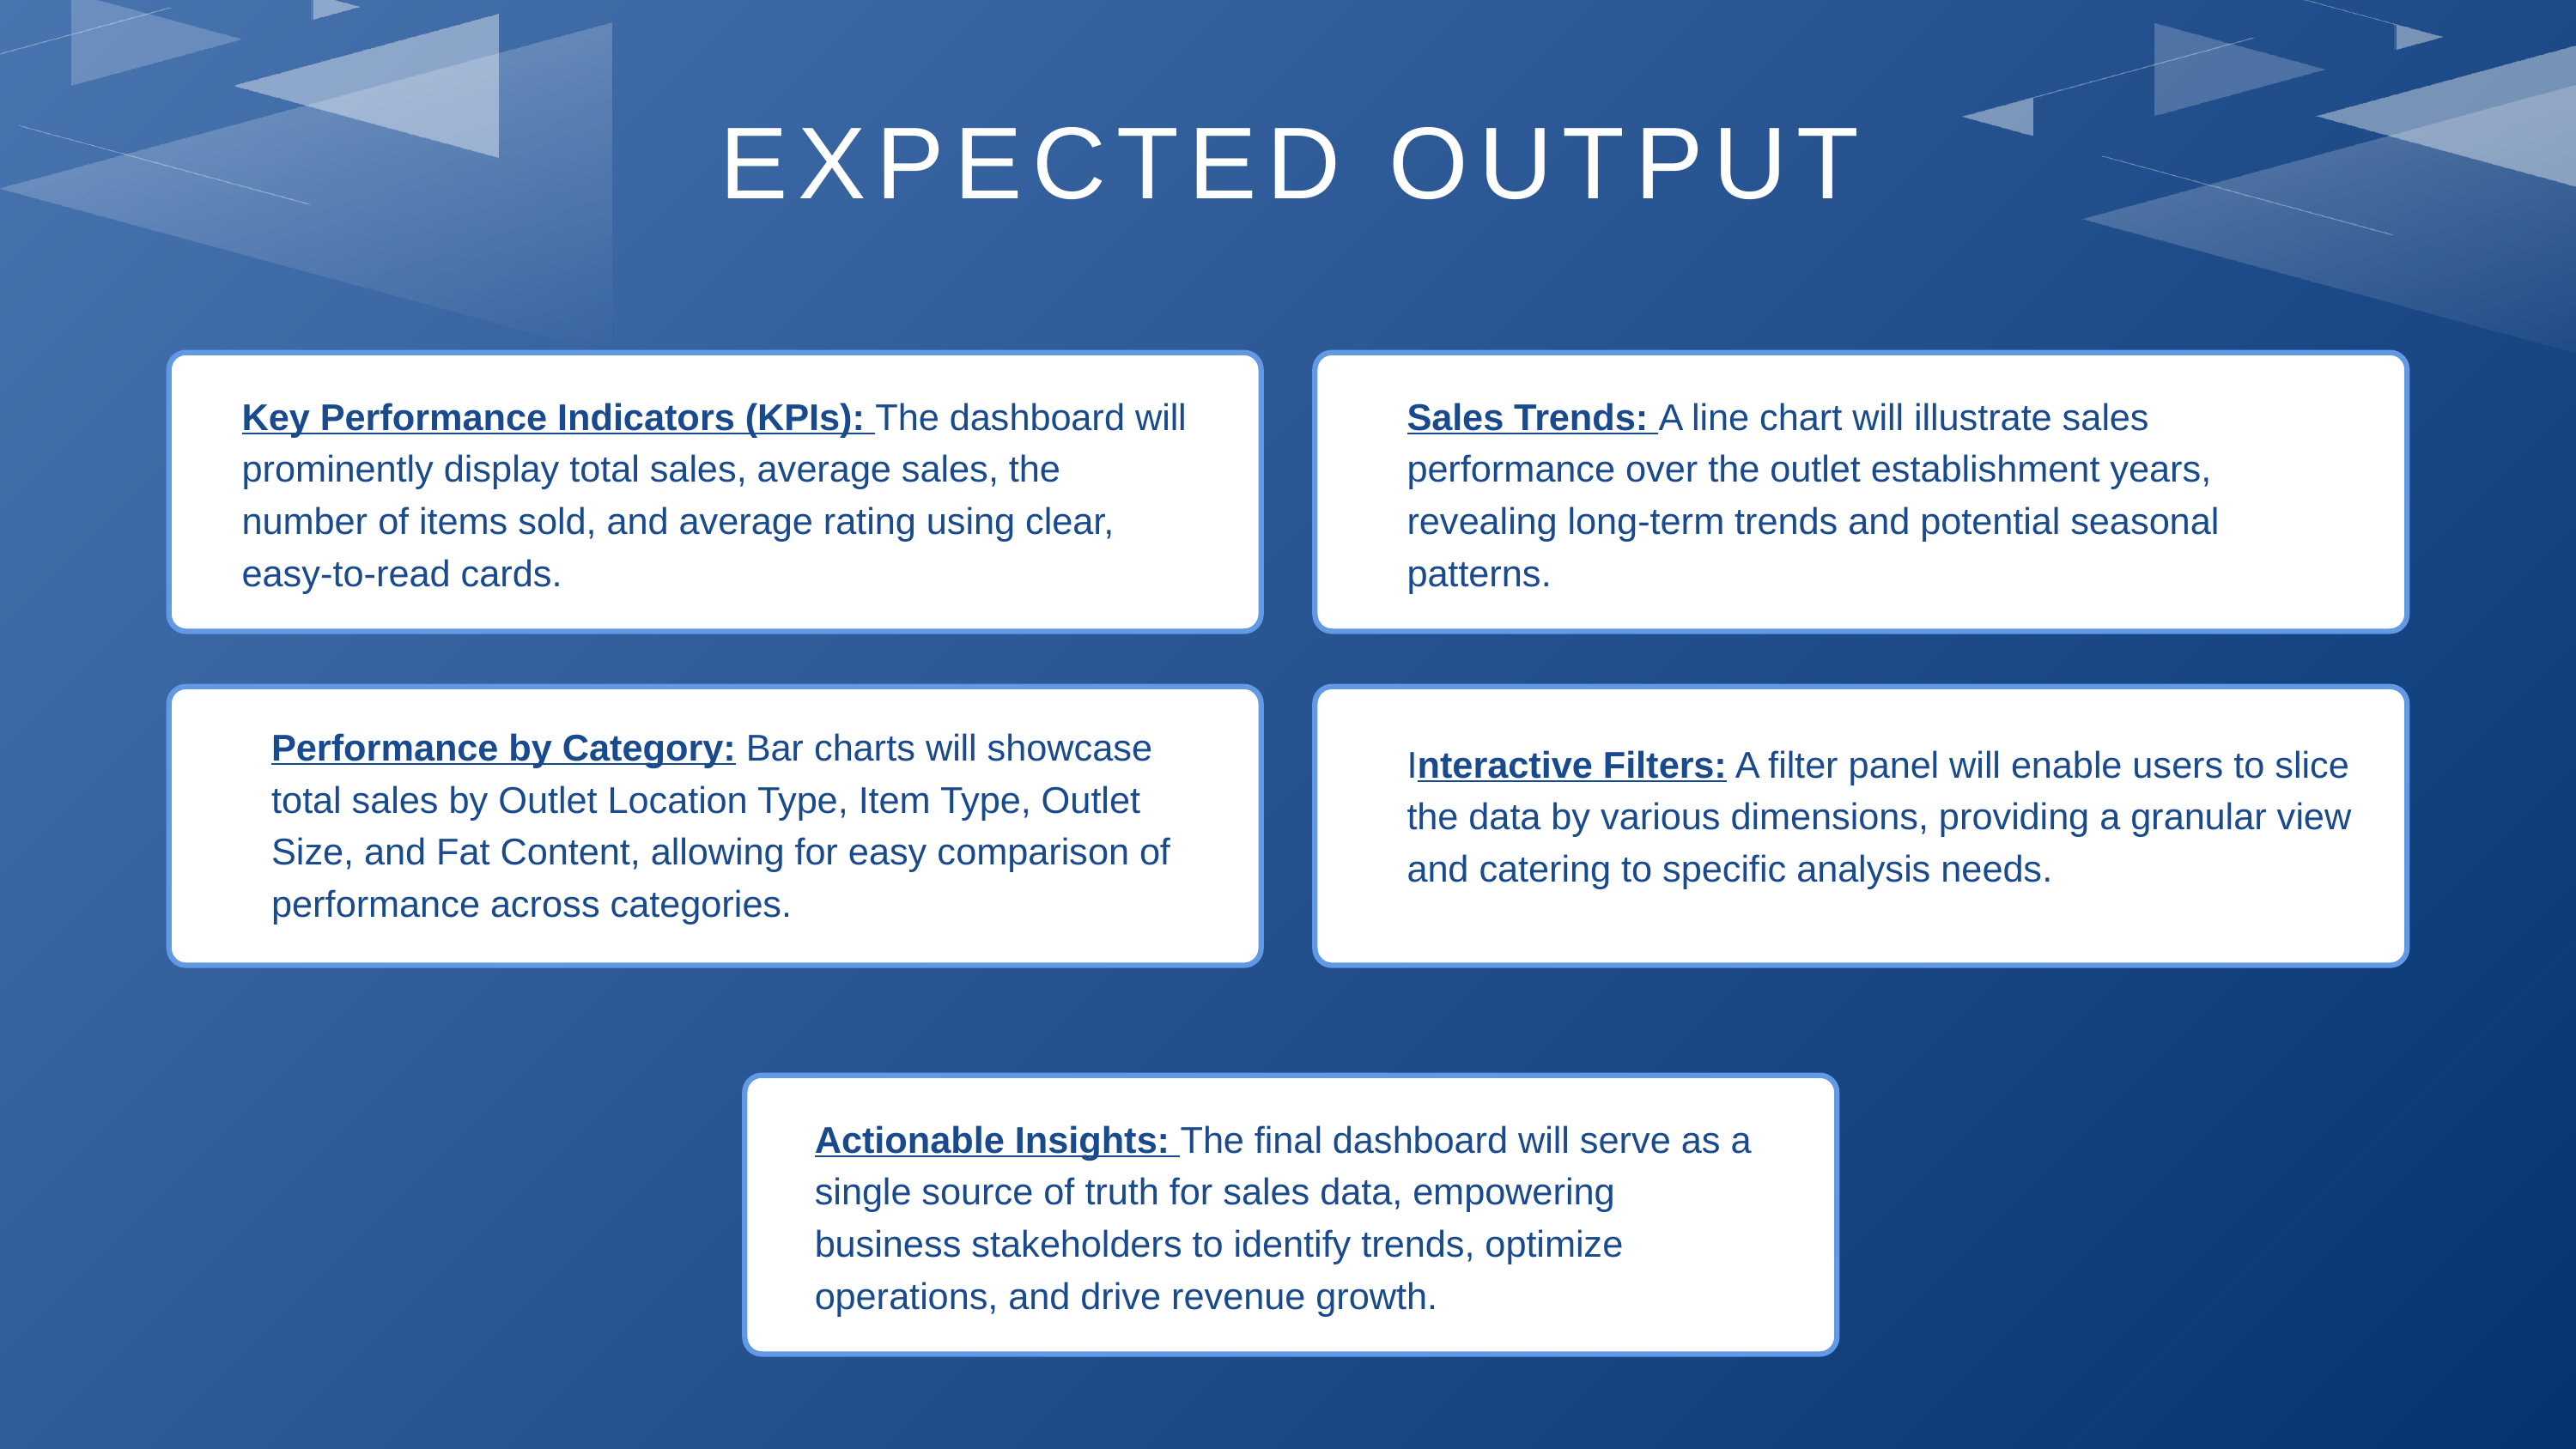

EXPECTED OUTPUT

Key Performance Indicators (KPIs): The dashboard will prominently display total sales, average sales, the number of items sold, and average rating using clear, easy-to-read cards.
Sales Trends: A line chart will illustrate sales performance over the outlet establishment years, revealing long-term trends and potential seasonal patterns.

Performance by Category: Bar charts will showcase total sales by Outlet Location Type, Item Type, Outlet Size, and Fat Content, allowing for easy comparison of performance across categories.
Interactive Filters: A filter panel will enable users to slice the data by various dimensions, providing a granular view and catering to specific analysis needs.

Actionable Insights: The final dashboard will serve as a single source of truth for sales data, empowering business stakeholders to identify trends, optimize operations, and drive revenue growth.